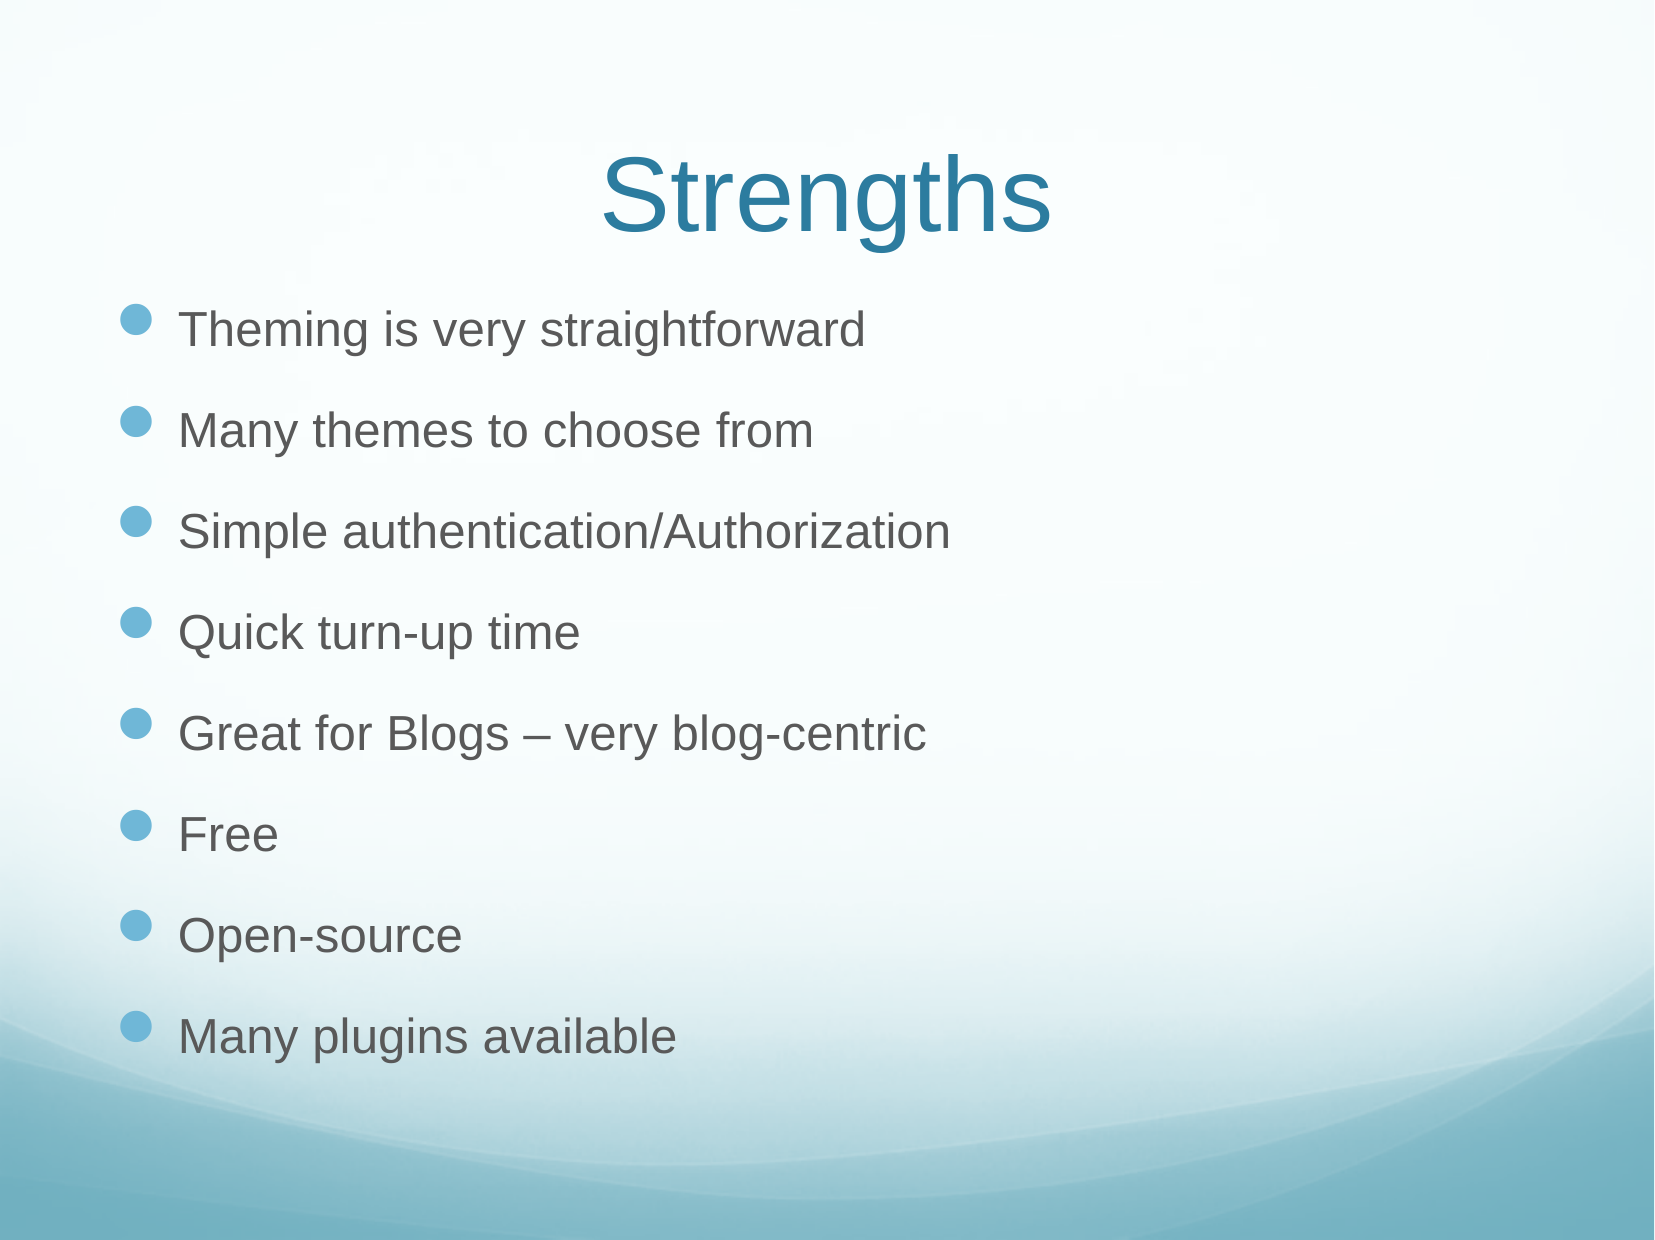

# Strengths
Theming is very straightforward
Many themes to choose from
Simple authentication/Authorization
Quick turn-up time
Great for Blogs – very blog-centric
Free
Open-source
Many plugins available